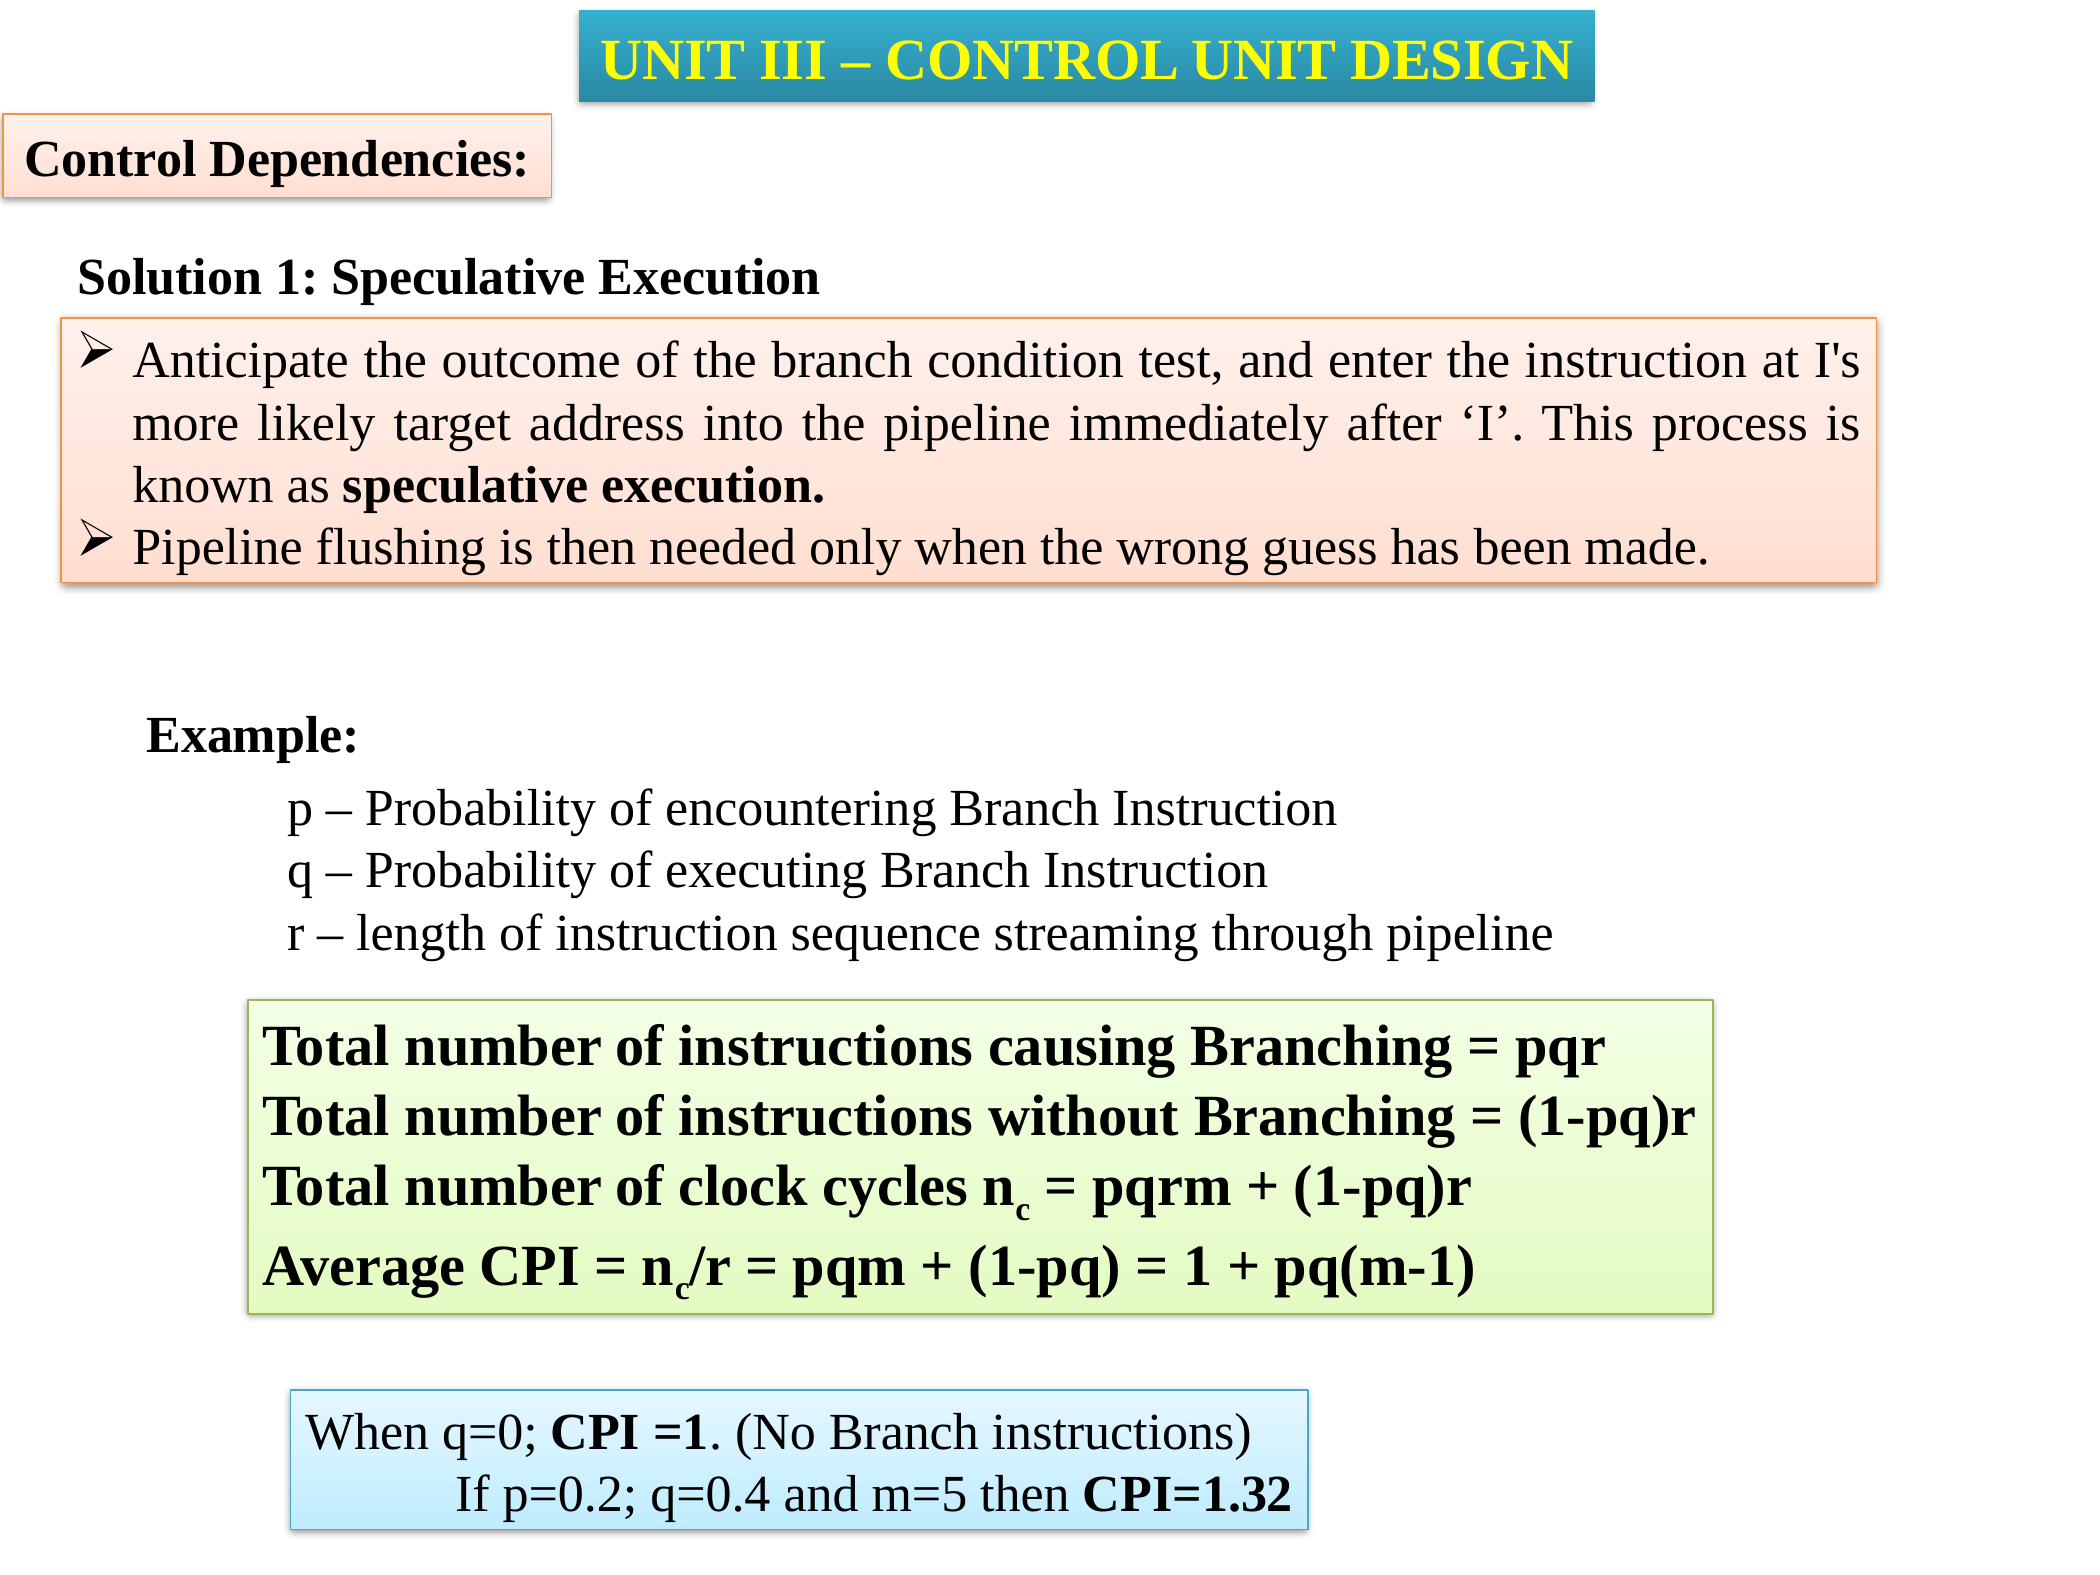

UNIT III – CONTROL UNIT DESIGN
Control Dependencies:
Solution 1: Speculative Execution
Anticipate the outcome of the branch condition test, and enter the instruction at I's more likely target address into the pipeline immediately after ‘I’. This process is known as speculative execution.
Pipeline flushing is then needed only when the wrong guess has been made.
Example:
p – Probability of encountering Branch Instruction
q – Probability of executing Branch Instruction
r – length of instruction sequence streaming through pipeline
Total number of instructions causing Branching = pqr
Total number of instructions without Branching = (1-pq)r
Total number of clock cycles nc = pqrm + (1-pq)r
Average CPI = nc/r = pqm + (1-pq) = 1 + pq(m-1)
When q=0; CPI =1. (No Branch instructions)
	If p=0.2; q=0.4 and m=5 then CPI=1.32